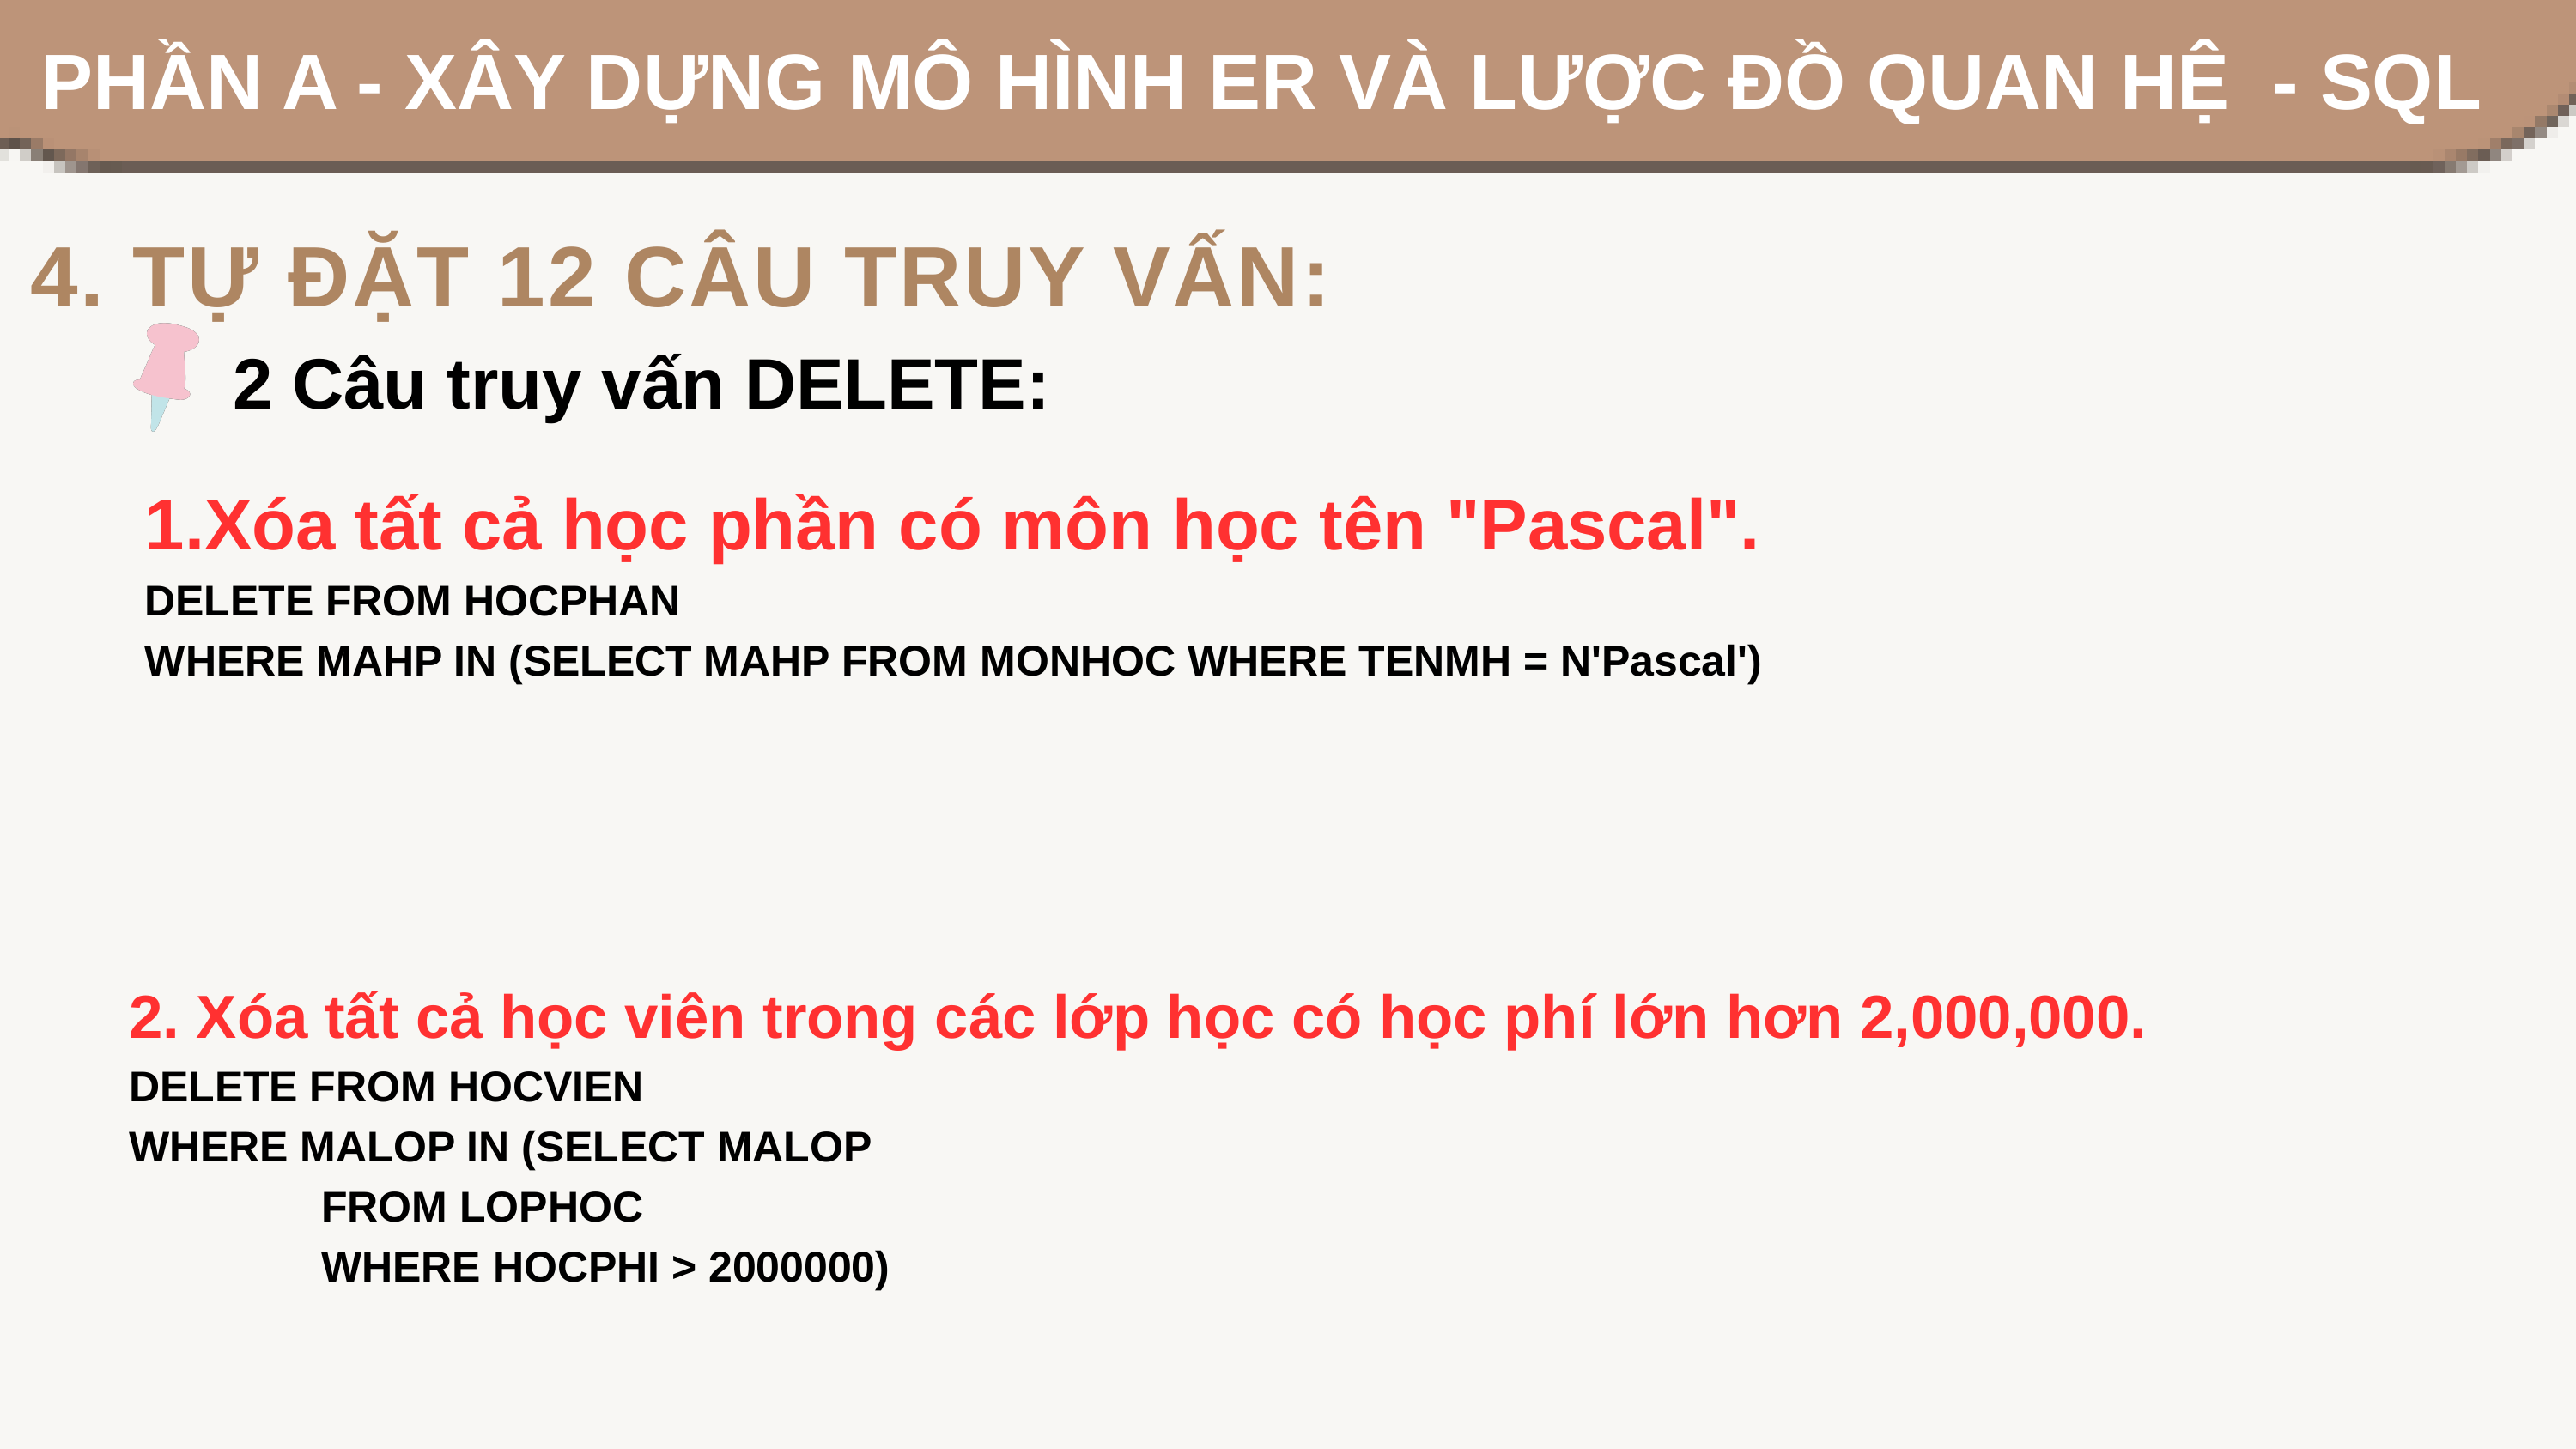

PHẦN A - XÂY DỰNG MÔ HÌNH ER VÀ LƯỢC ĐỒ QUAN HỆ  - SQL
4. TỰ ĐẶT 12 CÂU TRUY VẤN:

2 Câu truy vấn DELETE:
1.Xóa tất cả học phần có môn học tên "Pascal".
DELETE FROM HOCPHAN
WHERE MAHP IN (SELECT MAHP FROM MONHOC WHERE TENMH = N'Pascal')

2. Xóa tất cả học viên trong các lớp học có học phí lớn hơn 2,000,000.
DELETE FROM HOCVIEN
WHERE MALOP IN (SELECT MALOP
                FROM LOPHOC
                WHERE HOCPHI > 2000000)